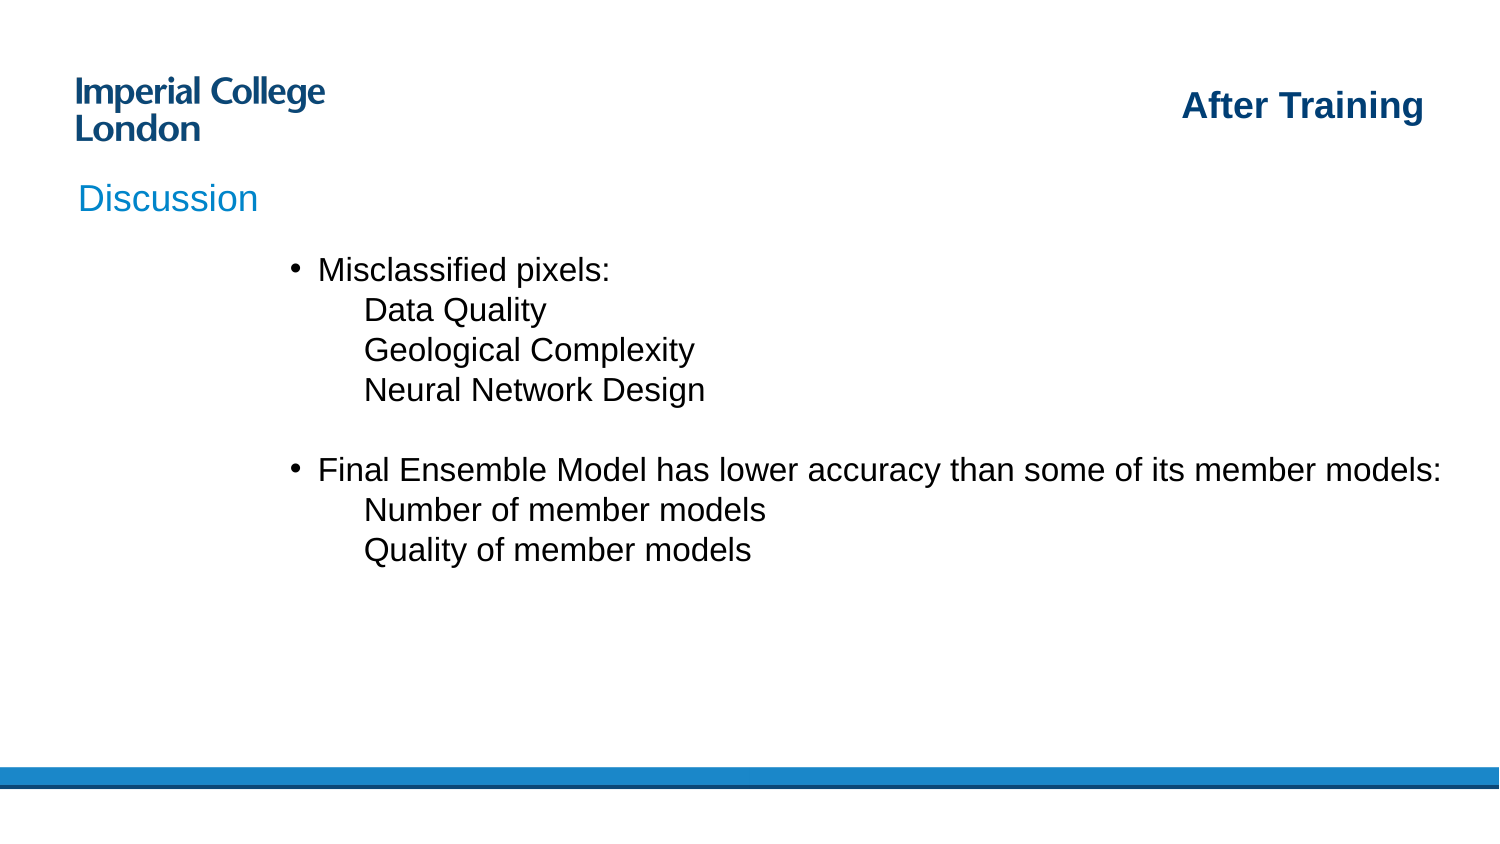

After Training
Discussion
Misclassified pixels:
        Data Quality
        Geological Complexity
        Neural Network Design

Final Ensemble Model has lower accuracy than some of its member models:
        Number of member models
        Quality of member models